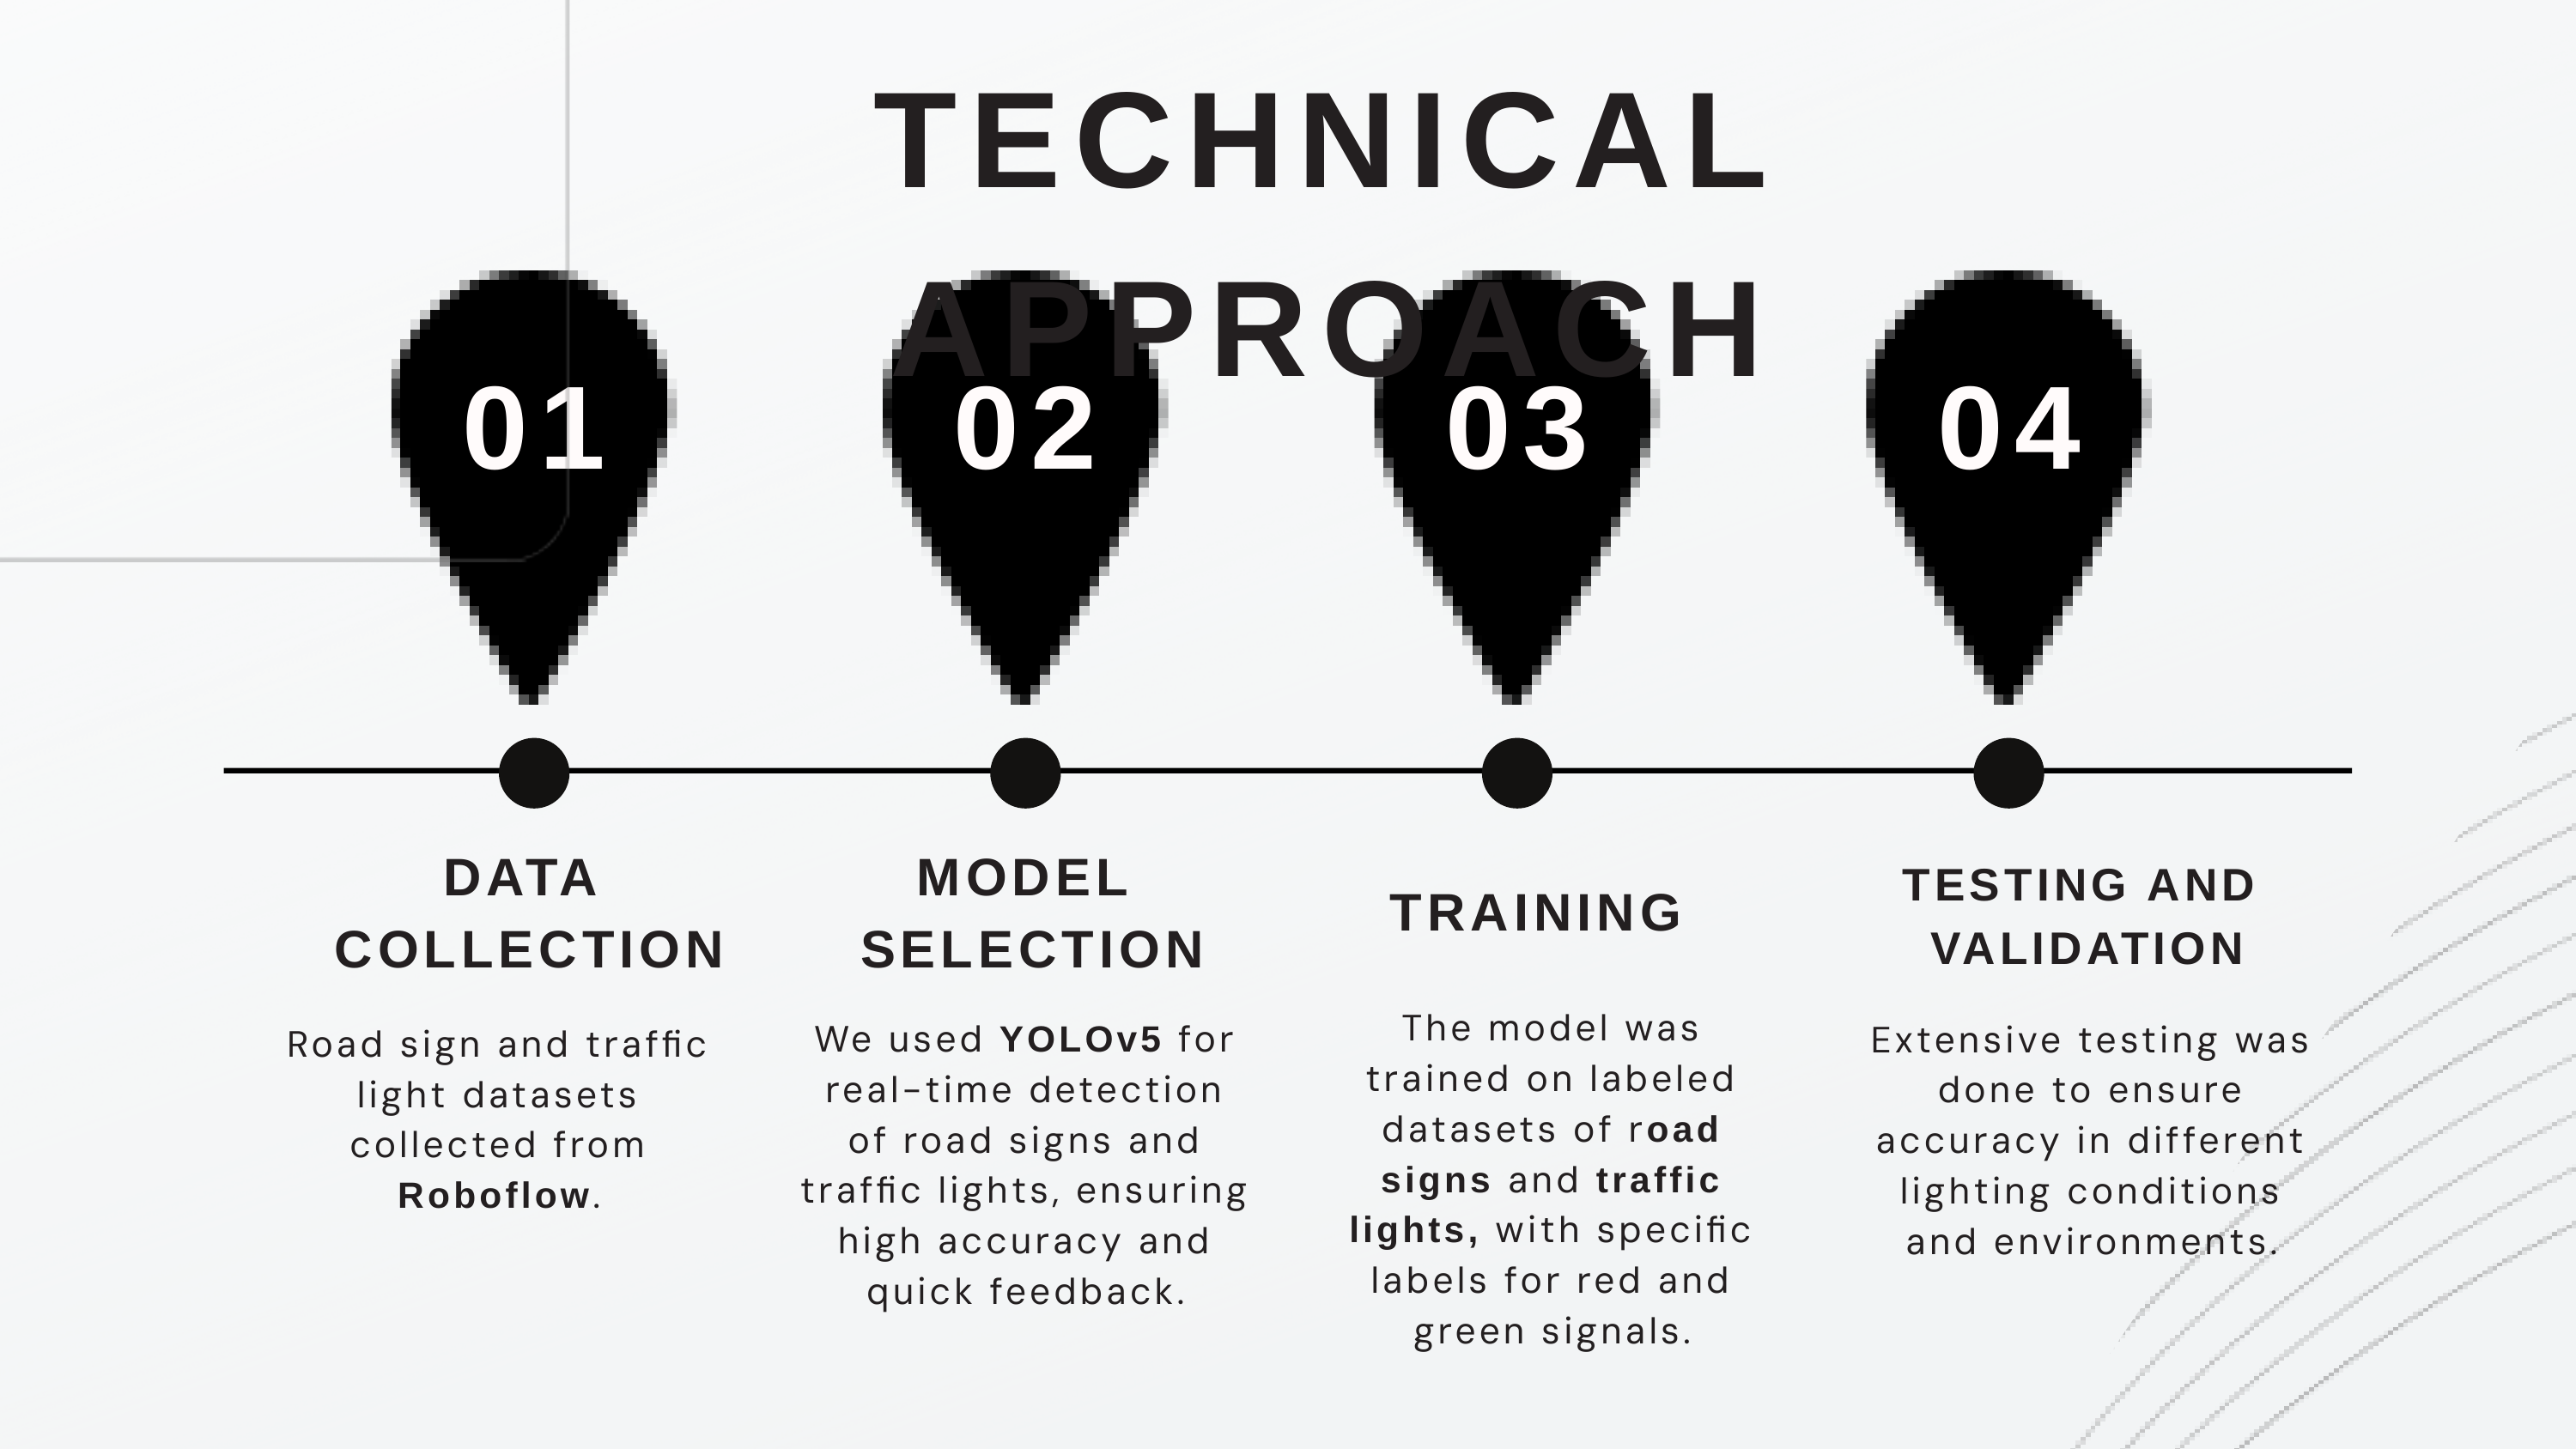

TECHNICAL APPROACH

01
02
03
04

DATA
COLLECTION
MODEL
SELECTION
TESTING AND
 VALIDATION
TRAINING
The model was trained on labeled datasets of road signs and traffic lights, with specific labels for red and green signals.
We used YOLOv5 for real-time detection of road signs and traffic lights, ensuring high accuracy and quick feedback.
Extensive testing was done to ensure accuracy in different lighting conditions and environments.
Road sign and traffic light datasets collected from Roboflow.